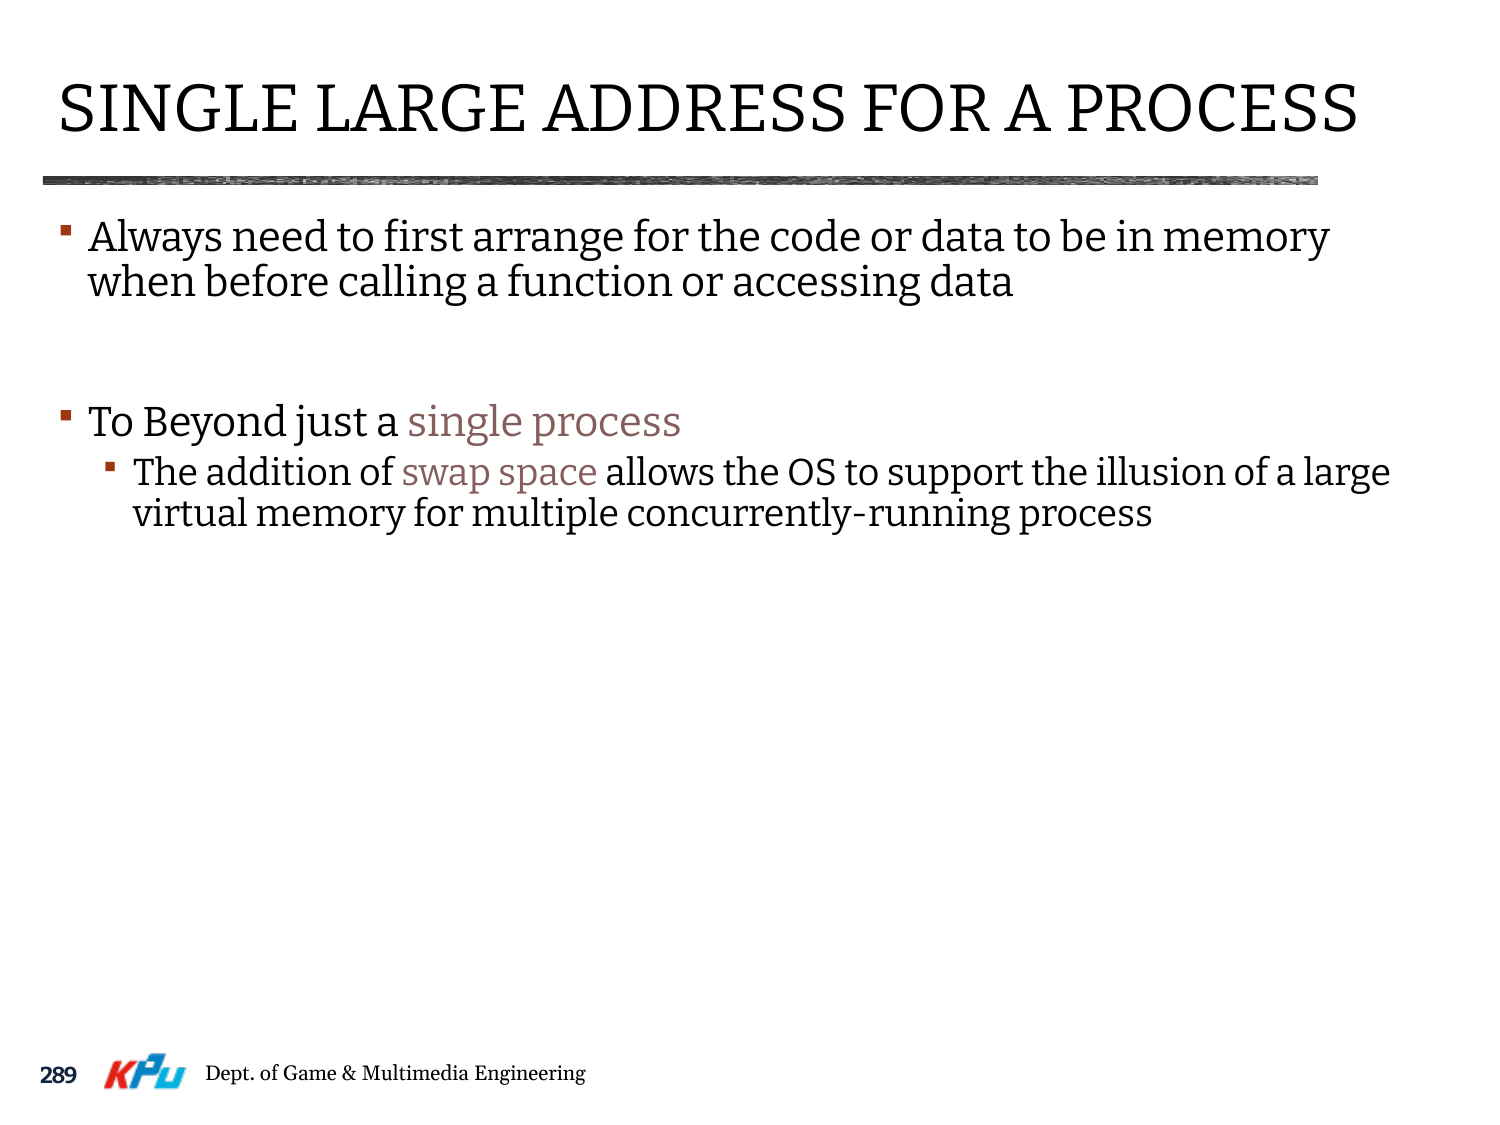

# Single large address for a process
Always need to first arrange for the code or data to be in memory when before calling a function or accessing data

To Beyond just a single process
The addition of swap space allows the OS to support the illusion of a large virtual memory for multiple concurrently-running process
Dept. of Game & Multimedia Engineering
289